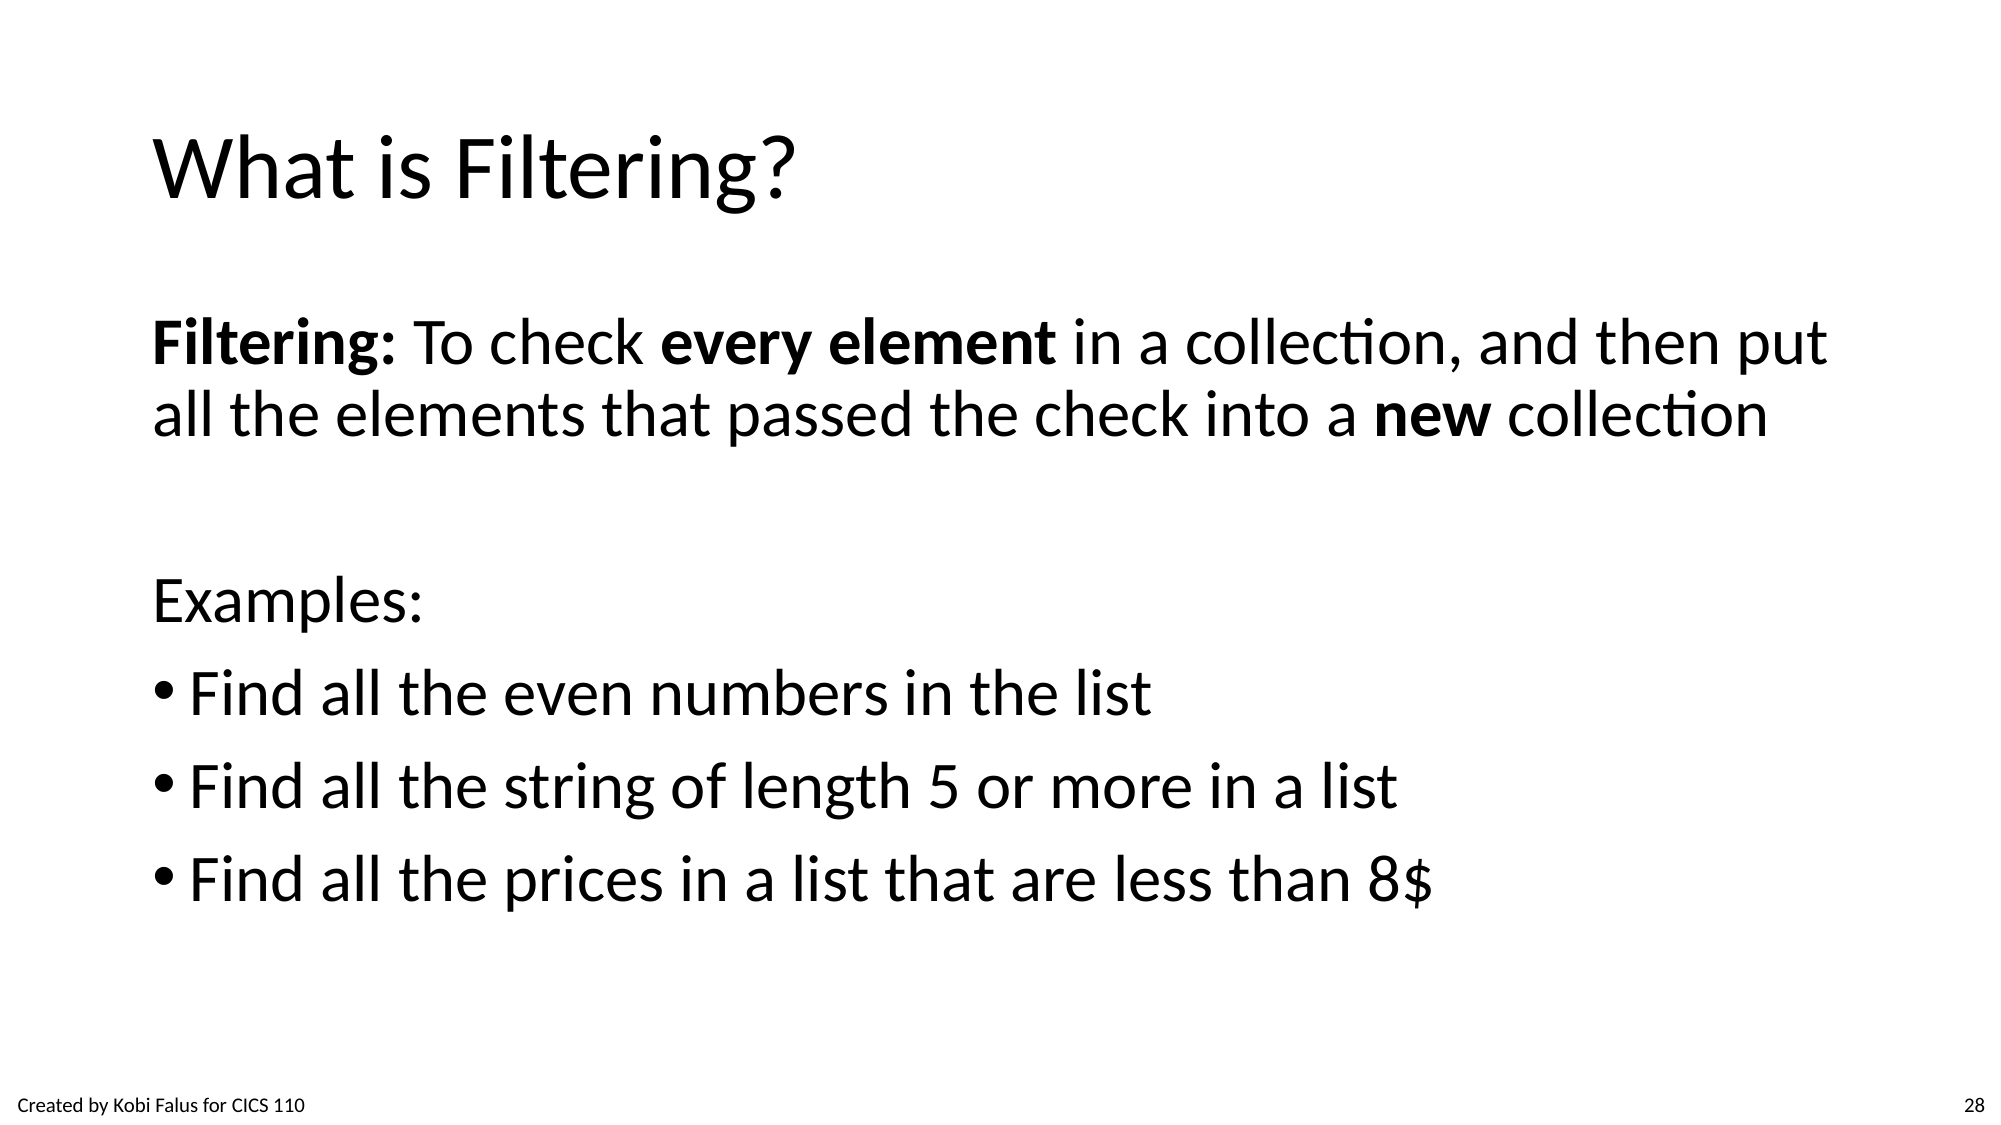

# What is Filtering?
Filtering: To check every element in a collection, and then put all the elements that passed the check into a new collection

Examples:
Find all the even numbers in the list
Find all the string of length 5 or more in a list
Find all the prices in a list that are less than 8$